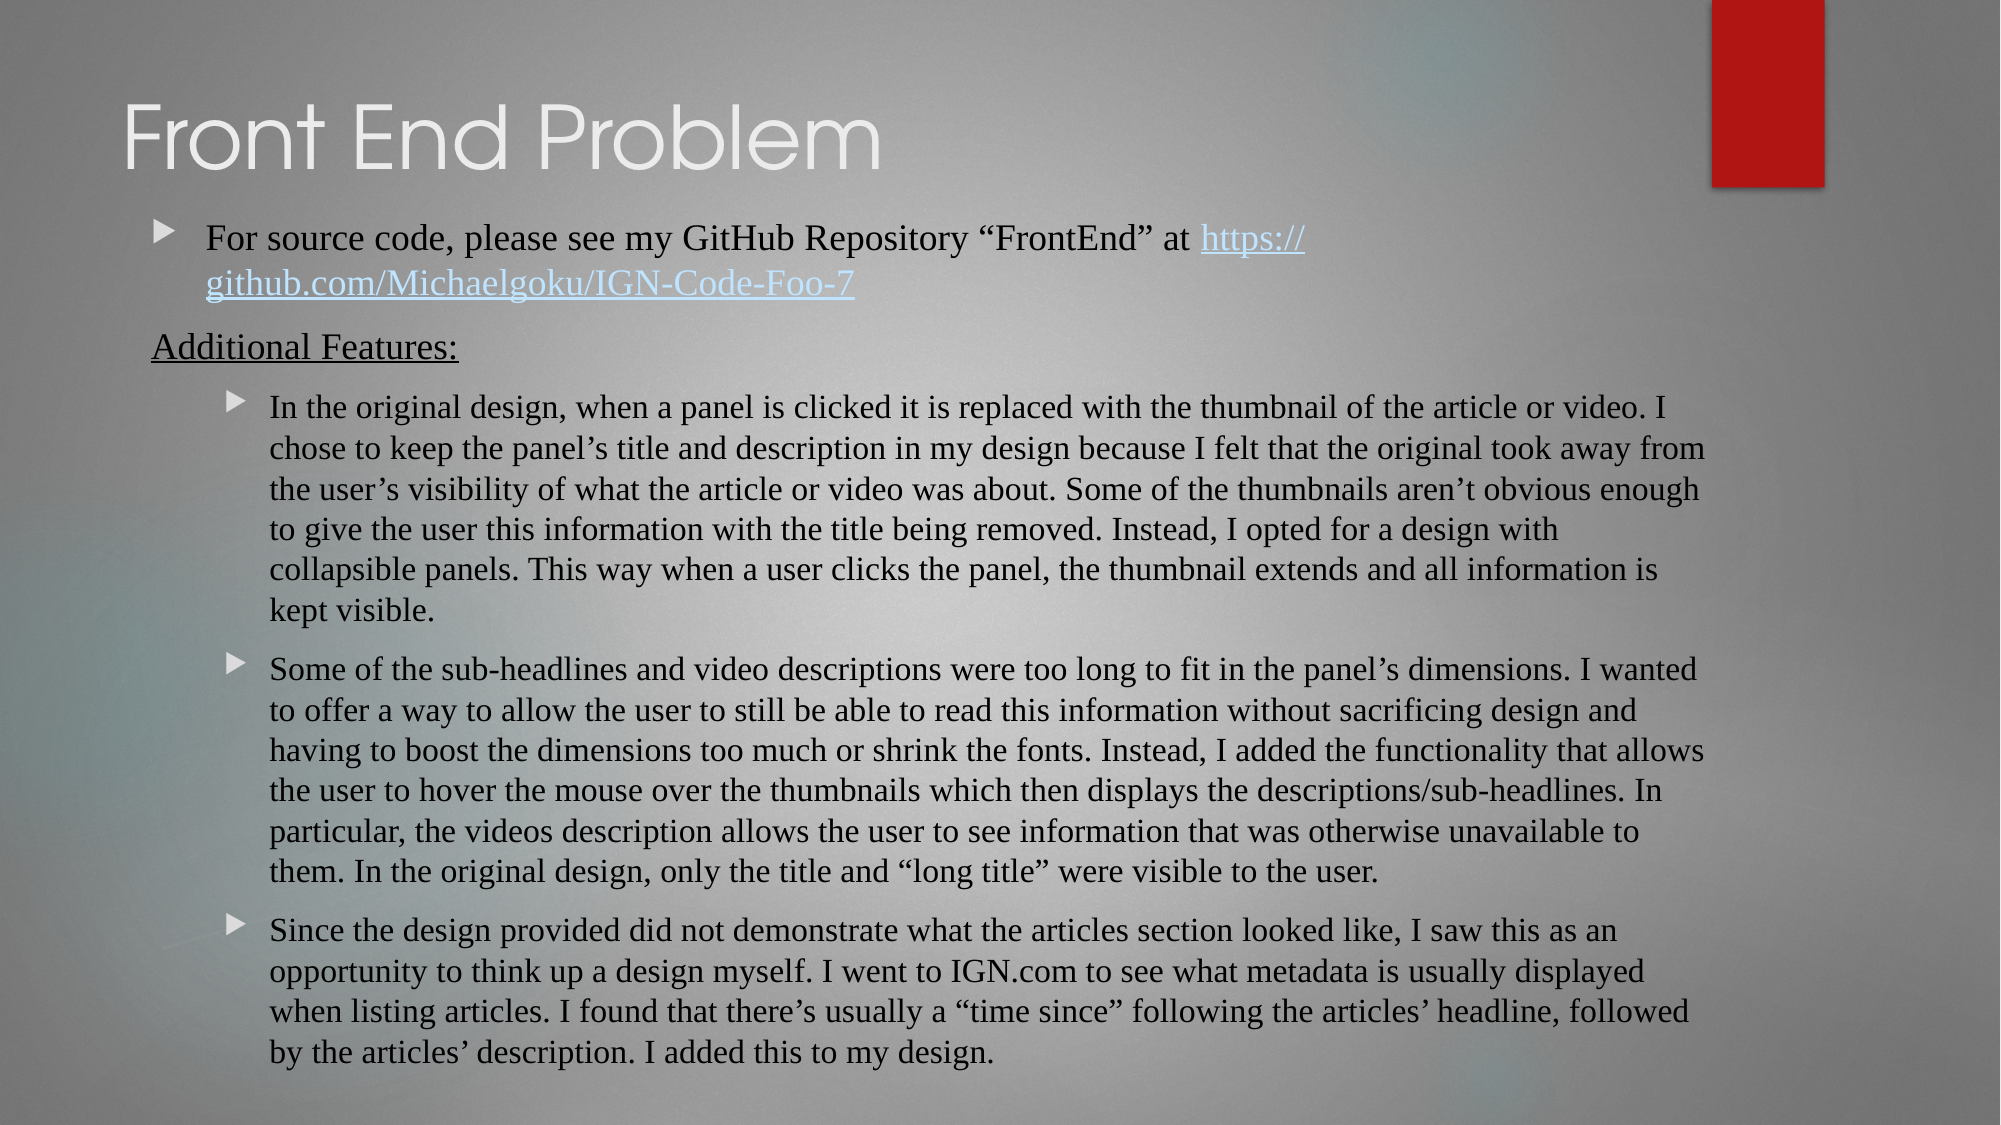

# Front End Problem
For source code, please see my GitHub Repository “FrontEnd” at https://github.com/Michaelgoku/IGN-Code-Foo-7
Additional Features:
In the original design, when a panel is clicked it is replaced with the thumbnail of the article or video. I chose to keep the panel’s title and description in my design because I felt that the original took away from the user’s visibility of what the article or video was about. Some of the thumbnails aren’t obvious enough to give the user this information with the title being removed. Instead, I opted for a design with collapsible panels. This way when a user clicks the panel, the thumbnail extends and all information is kept visible.
Some of the sub-headlines and video descriptions were too long to fit in the panel’s dimensions. I wanted to offer a way to allow the user to still be able to read this information without sacrificing design and having to boost the dimensions too much or shrink the fonts. Instead, I added the functionality that allows the user to hover the mouse over the thumbnails which then displays the descriptions/sub-headlines. In particular, the videos description allows the user to see information that was otherwise unavailable to them. In the original design, only the title and “long title” were visible to the user.
Since the design provided did not demonstrate what the articles section looked like, I saw this as an opportunity to think up a design myself. I went to IGN.com to see what metadata is usually displayed when listing articles. I found that there’s usually a “time since” following the articles’ headline, followed by the articles’ description. I added this to my design.